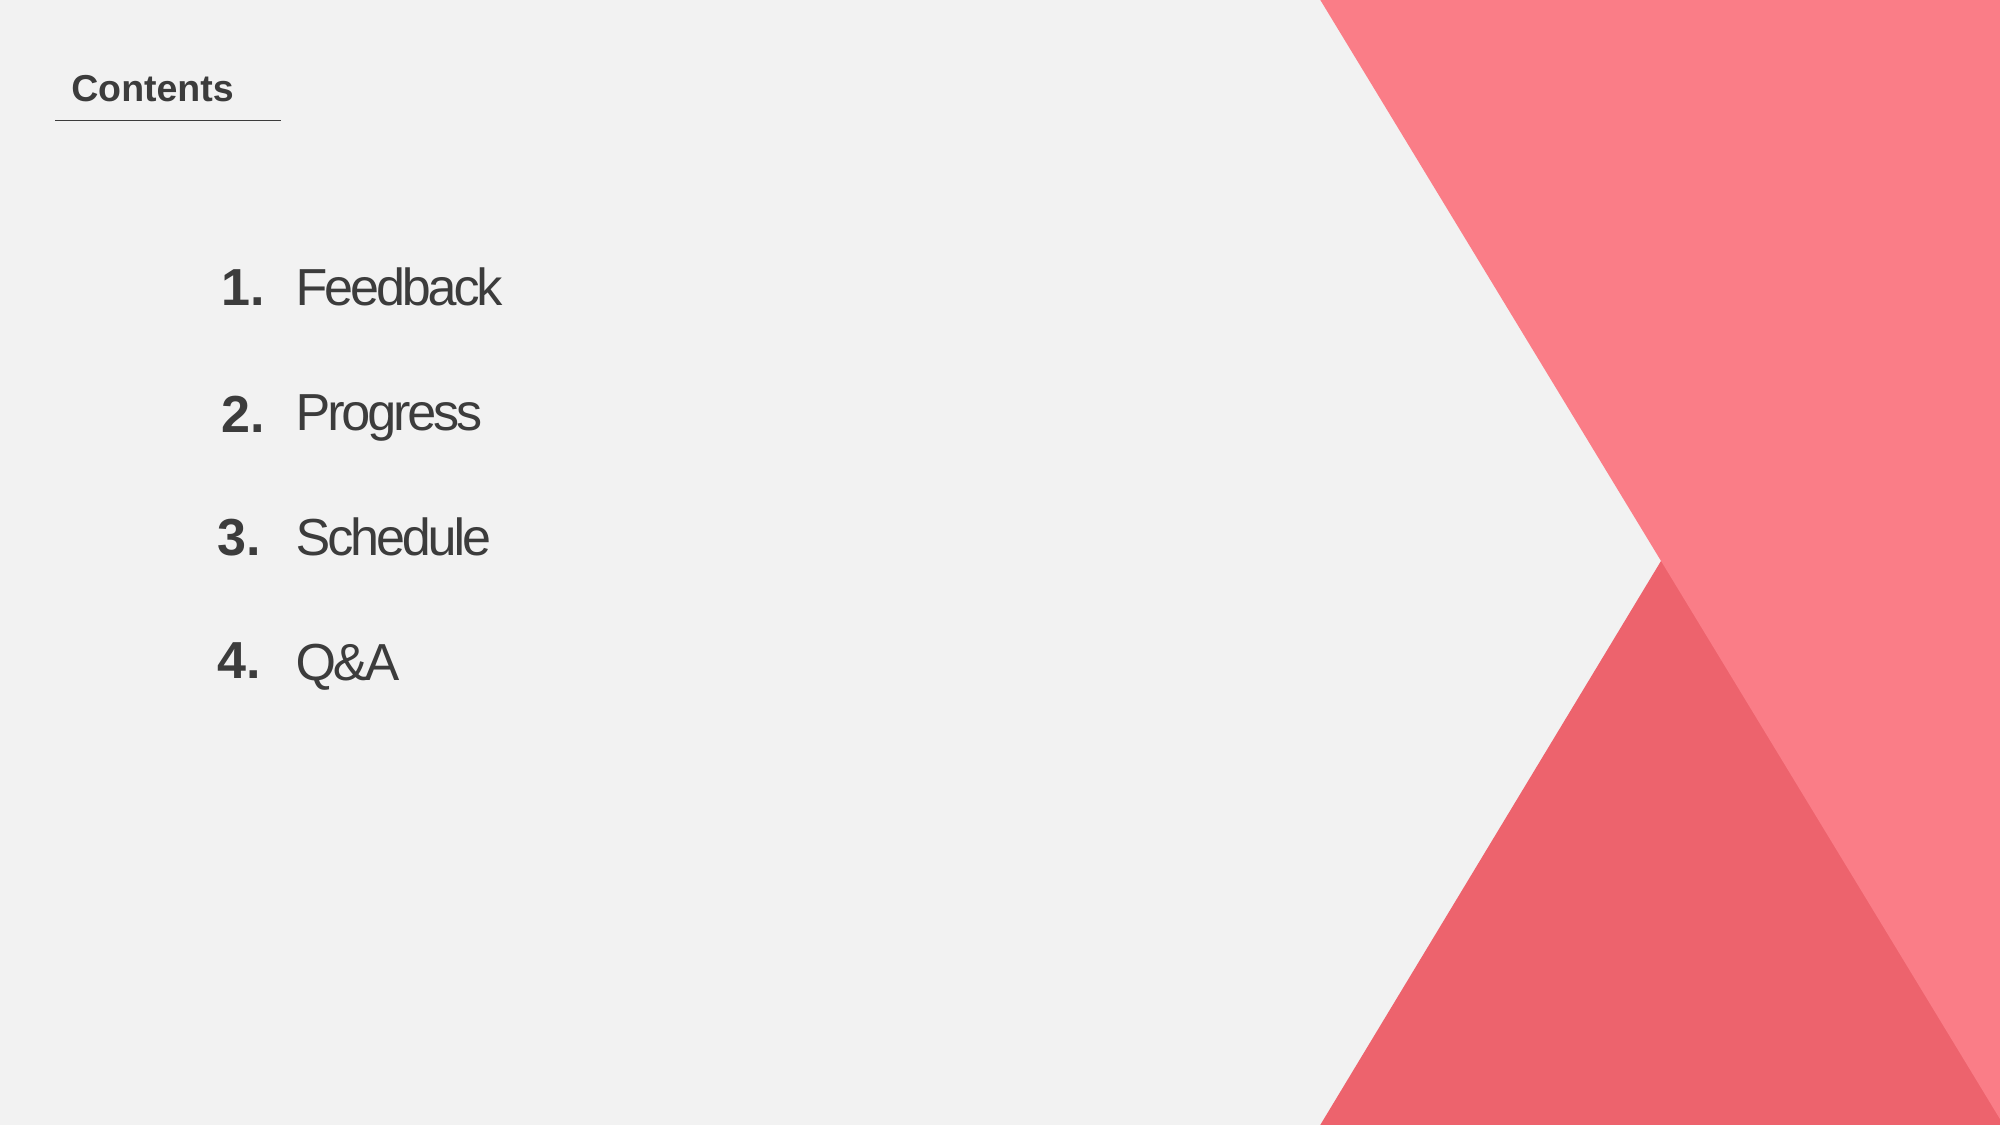

Contents
1.
Feedback

Progress

Schedule

Q&A
2.
3.
4.
2